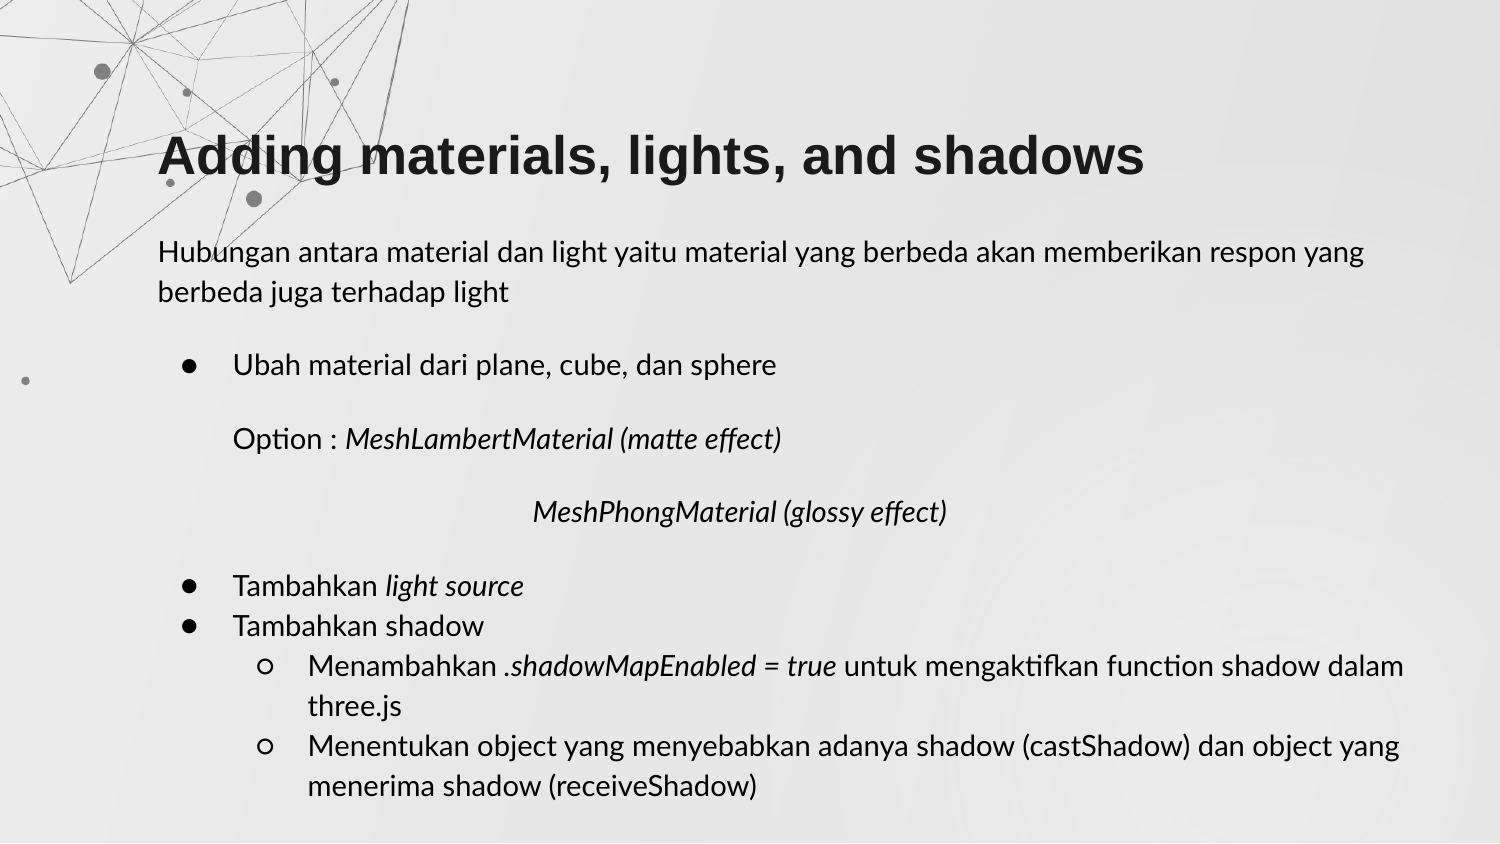

Adding materials, lights, and shadows

Hubungan antara material dan light yaitu material yang berbeda akan memberikan respon yang berbeda juga terhadap light
Ubah material dari plane, cube, dan sphere
Option : MeshLambertMaterial (matte effect)
		MeshPhongMaterial (glossy effect)
Tambahkan light source
Tambahkan shadow
Menambahkan .shadowMapEnabled = true untuk mengaktifkan function shadow dalam three.js
Menentukan object yang menyebabkan adanya shadow (castShadow) dan object yang menerima shadow (receiveShadow)